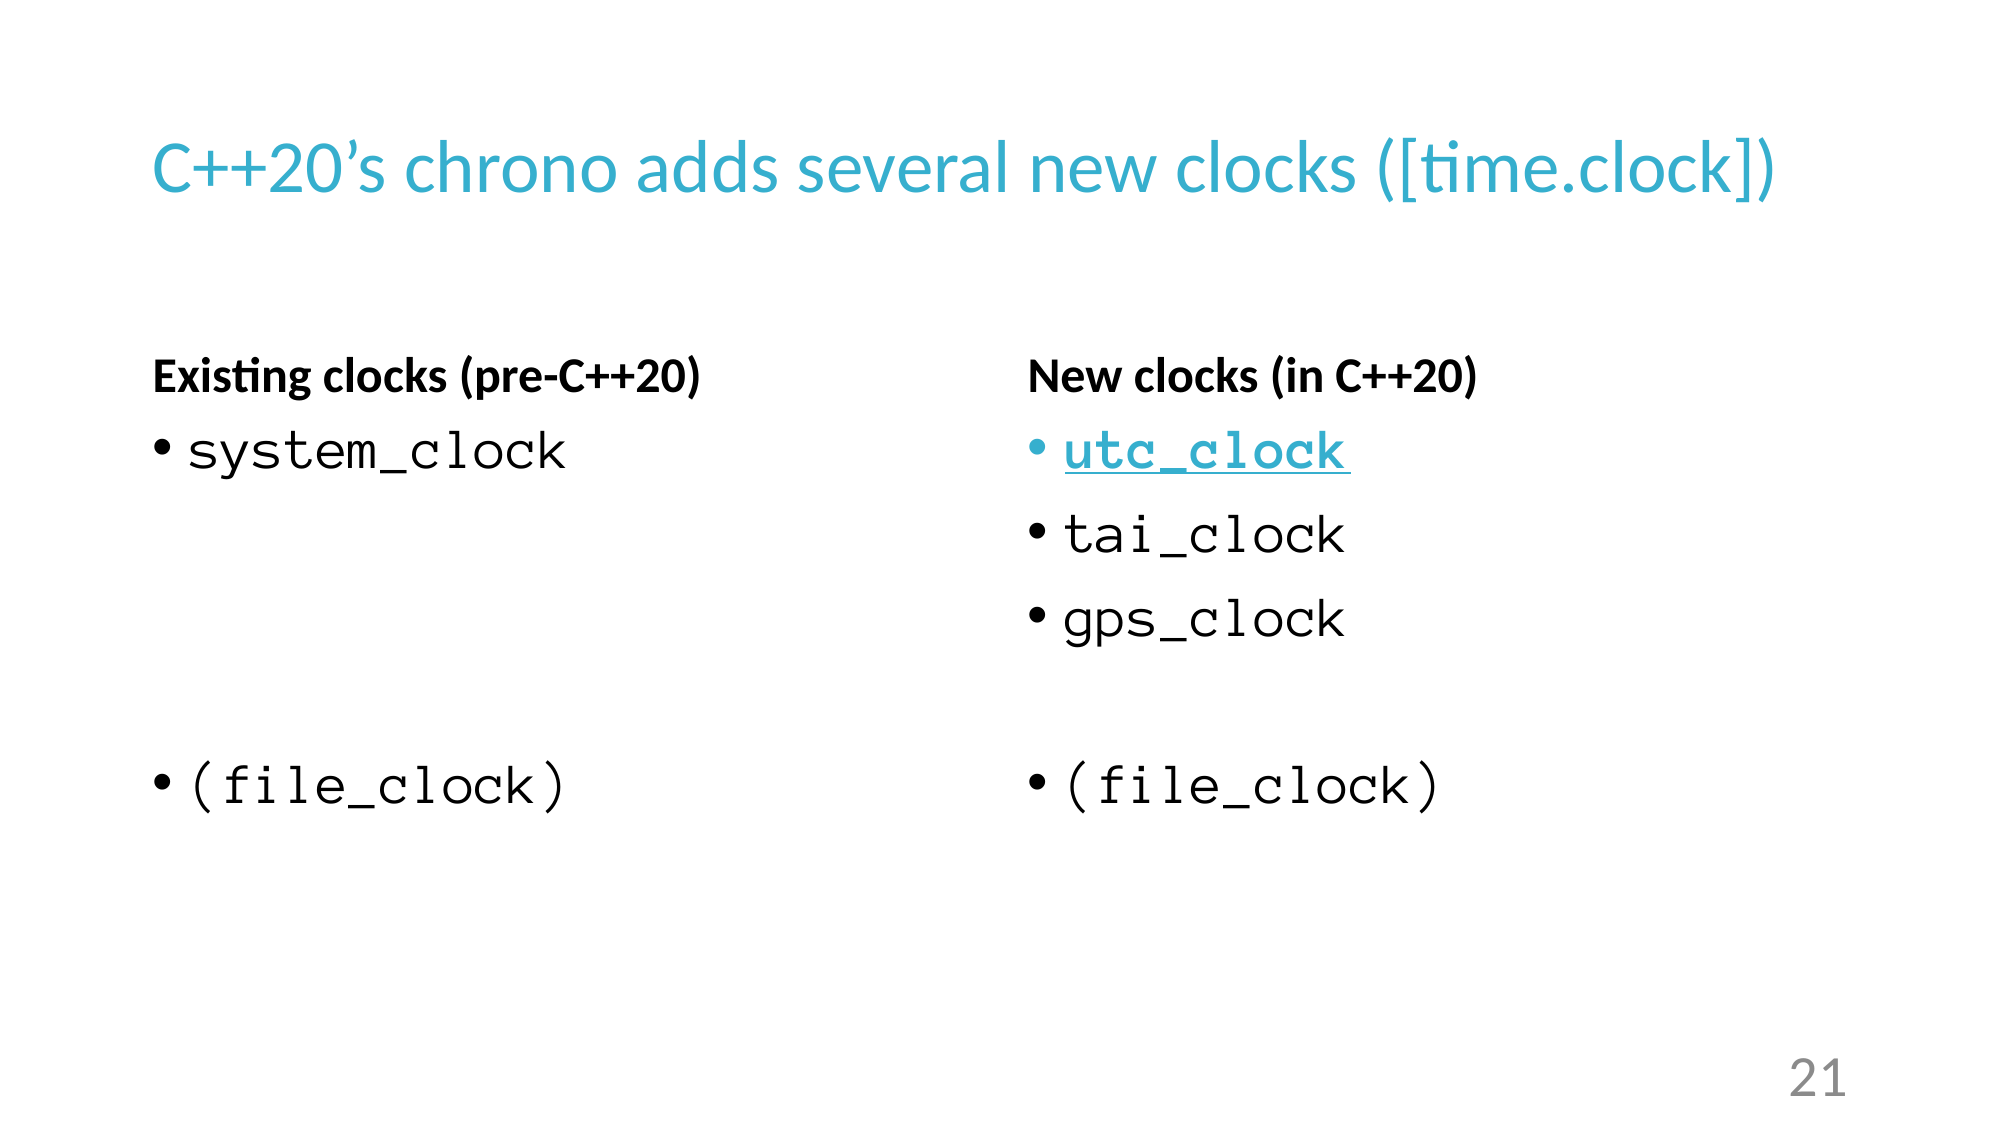

# C++20’s chrono adds several new clocks ([time.clock])
Existing clocks (pre-C++20)
New clocks (in C++20)
system_clock

(file_clock)
utc_clock
tai_clock
gps_clock

(file_clock)
21